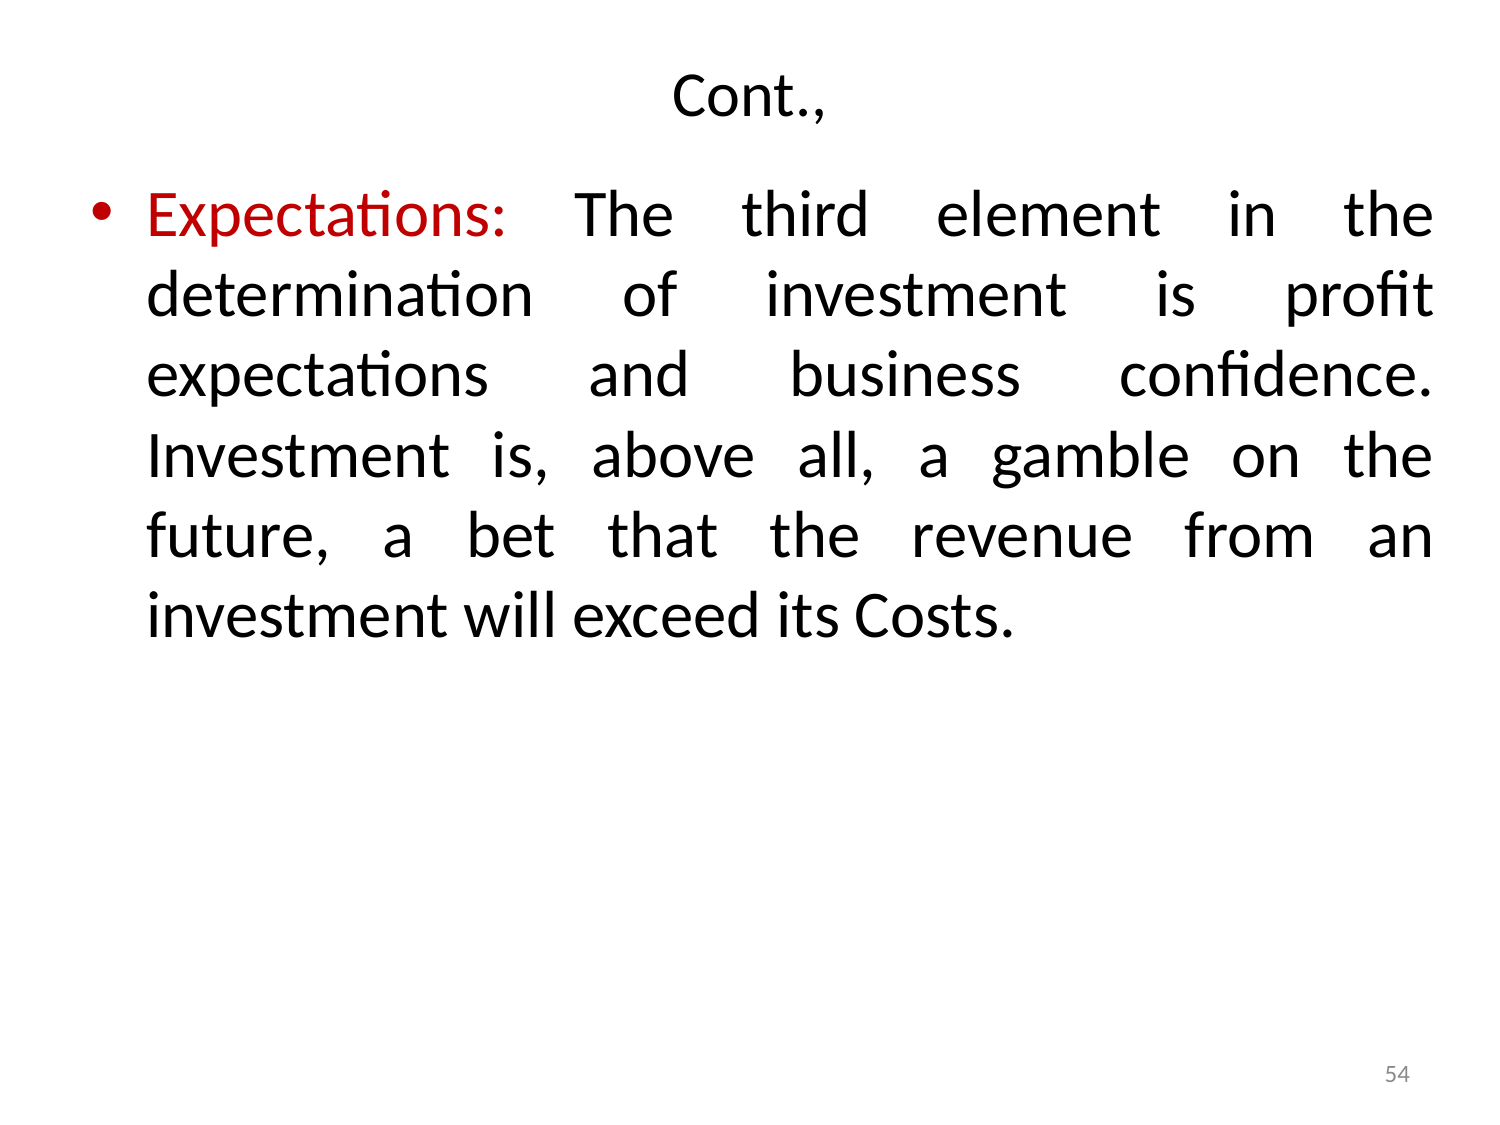

# Cont.,
Expectations: The third element in the determination of investment is profit expectations and business confidence. Investment is, above all, a gamble on the future, a bet that the revenue from an investment will exceed its Costs.

54